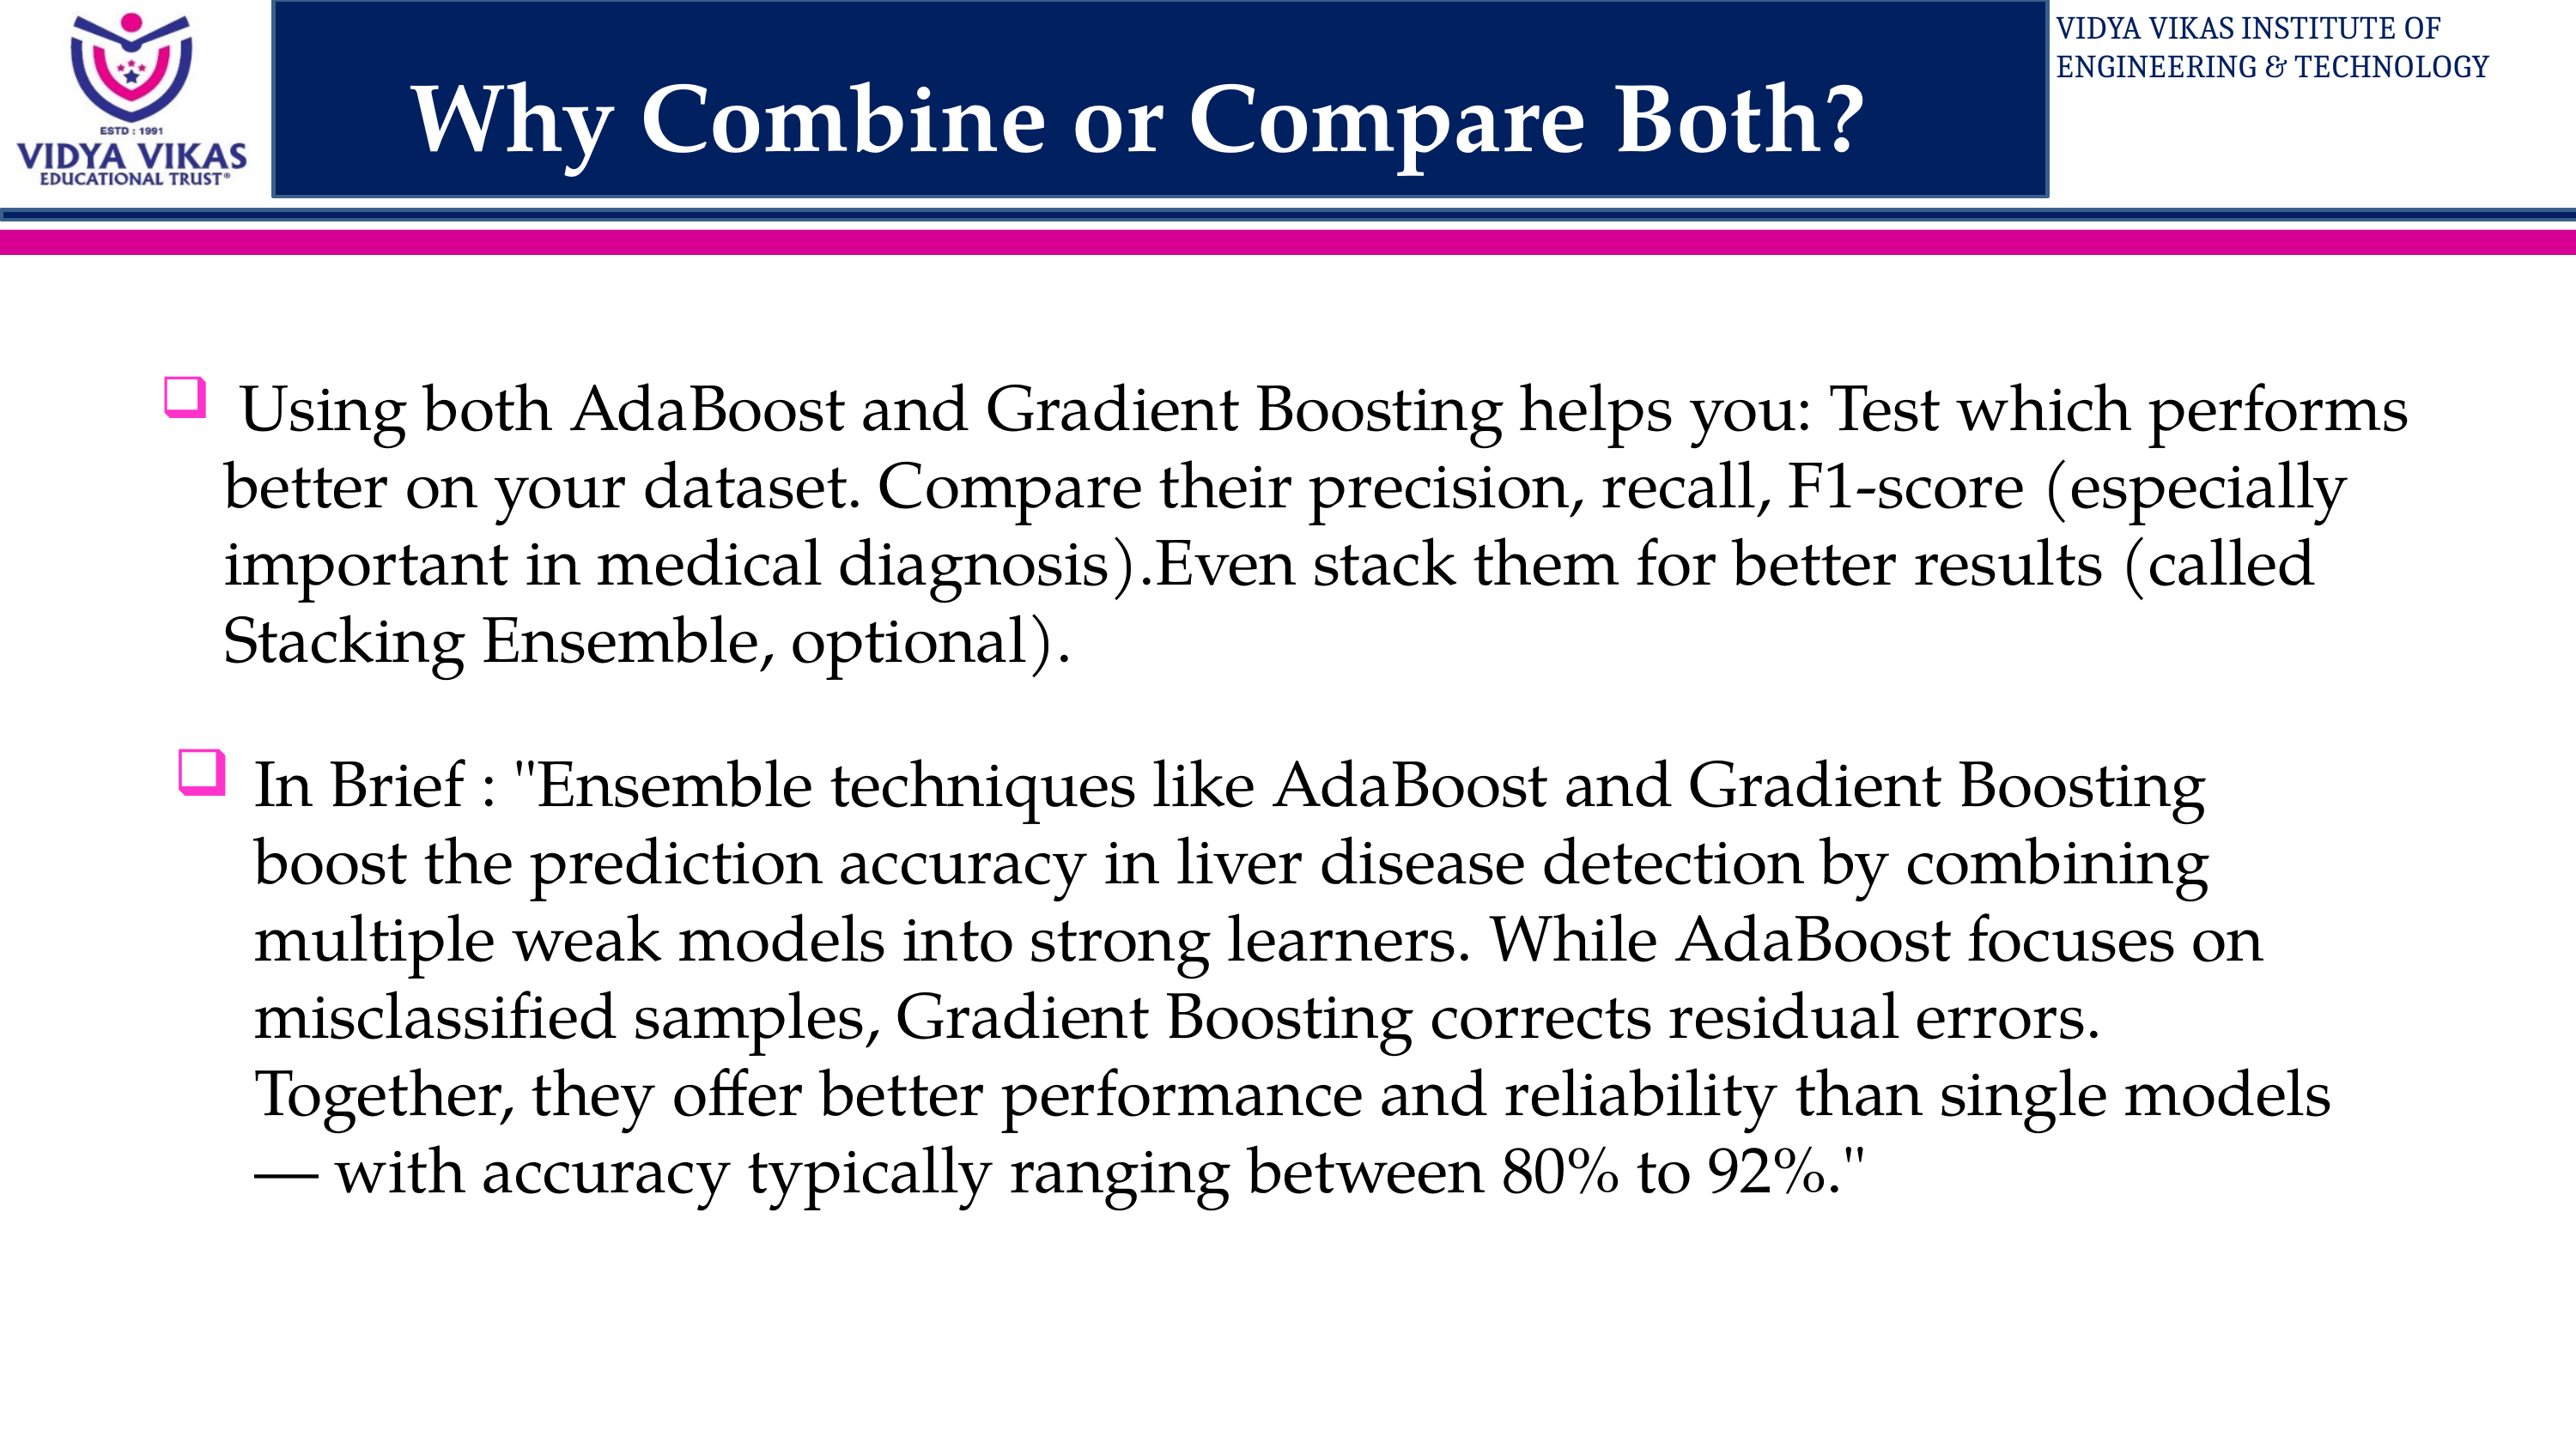

# Why Combine or Compare Both?
 Using both AdaBoost and Gradient Boosting helps you: Test which performs better on your dataset. Compare their precision, recall, F1-score (especially important in medical diagnosis).Even stack them for better results (called Stacking Ensemble, optional).
In Brief : "Ensemble techniques like AdaBoost and Gradient Boosting boost the prediction accuracy in liver disease detection by combining multiple weak models into strong learners. While AdaBoost focuses on misclassified samples, Gradient Boosting corrects residual errors. Together, they offer better performance and reliability than single models — with accuracy typically ranging between 80% to 92%."